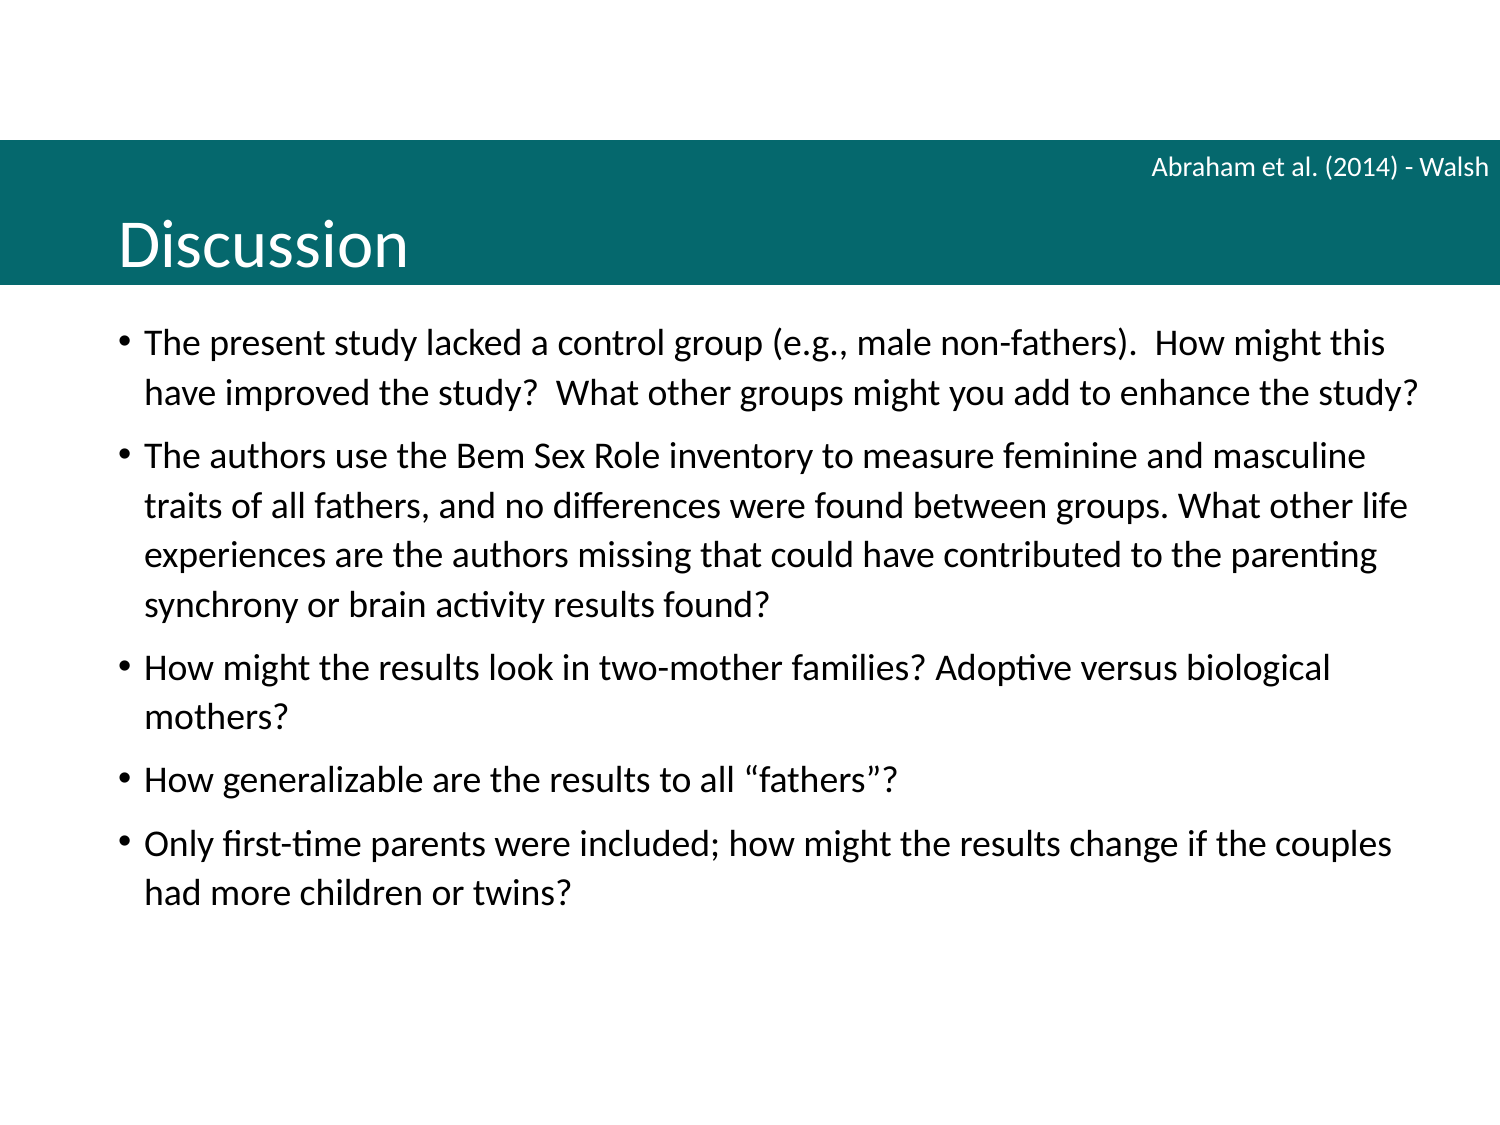

Abraham et al. (2014) - Walsh
# Discussion
The present study lacked a control group (e.g., male non-fathers).  How might this have improved the study?  What other groups might you add to enhance the study?
The authors use the Bem Sex Role inventory to measure feminine and masculine traits of all fathers, and no differences were found between groups. What other life experiences are the authors missing that could have contributed to the parenting synchrony or brain activity results found?
How might the results look in two-mother families? Adoptive versus biological mothers?
How generalizable are the results to all “fathers”?
Only first-time parents were included; how might the results change if the couples had more children or twins?